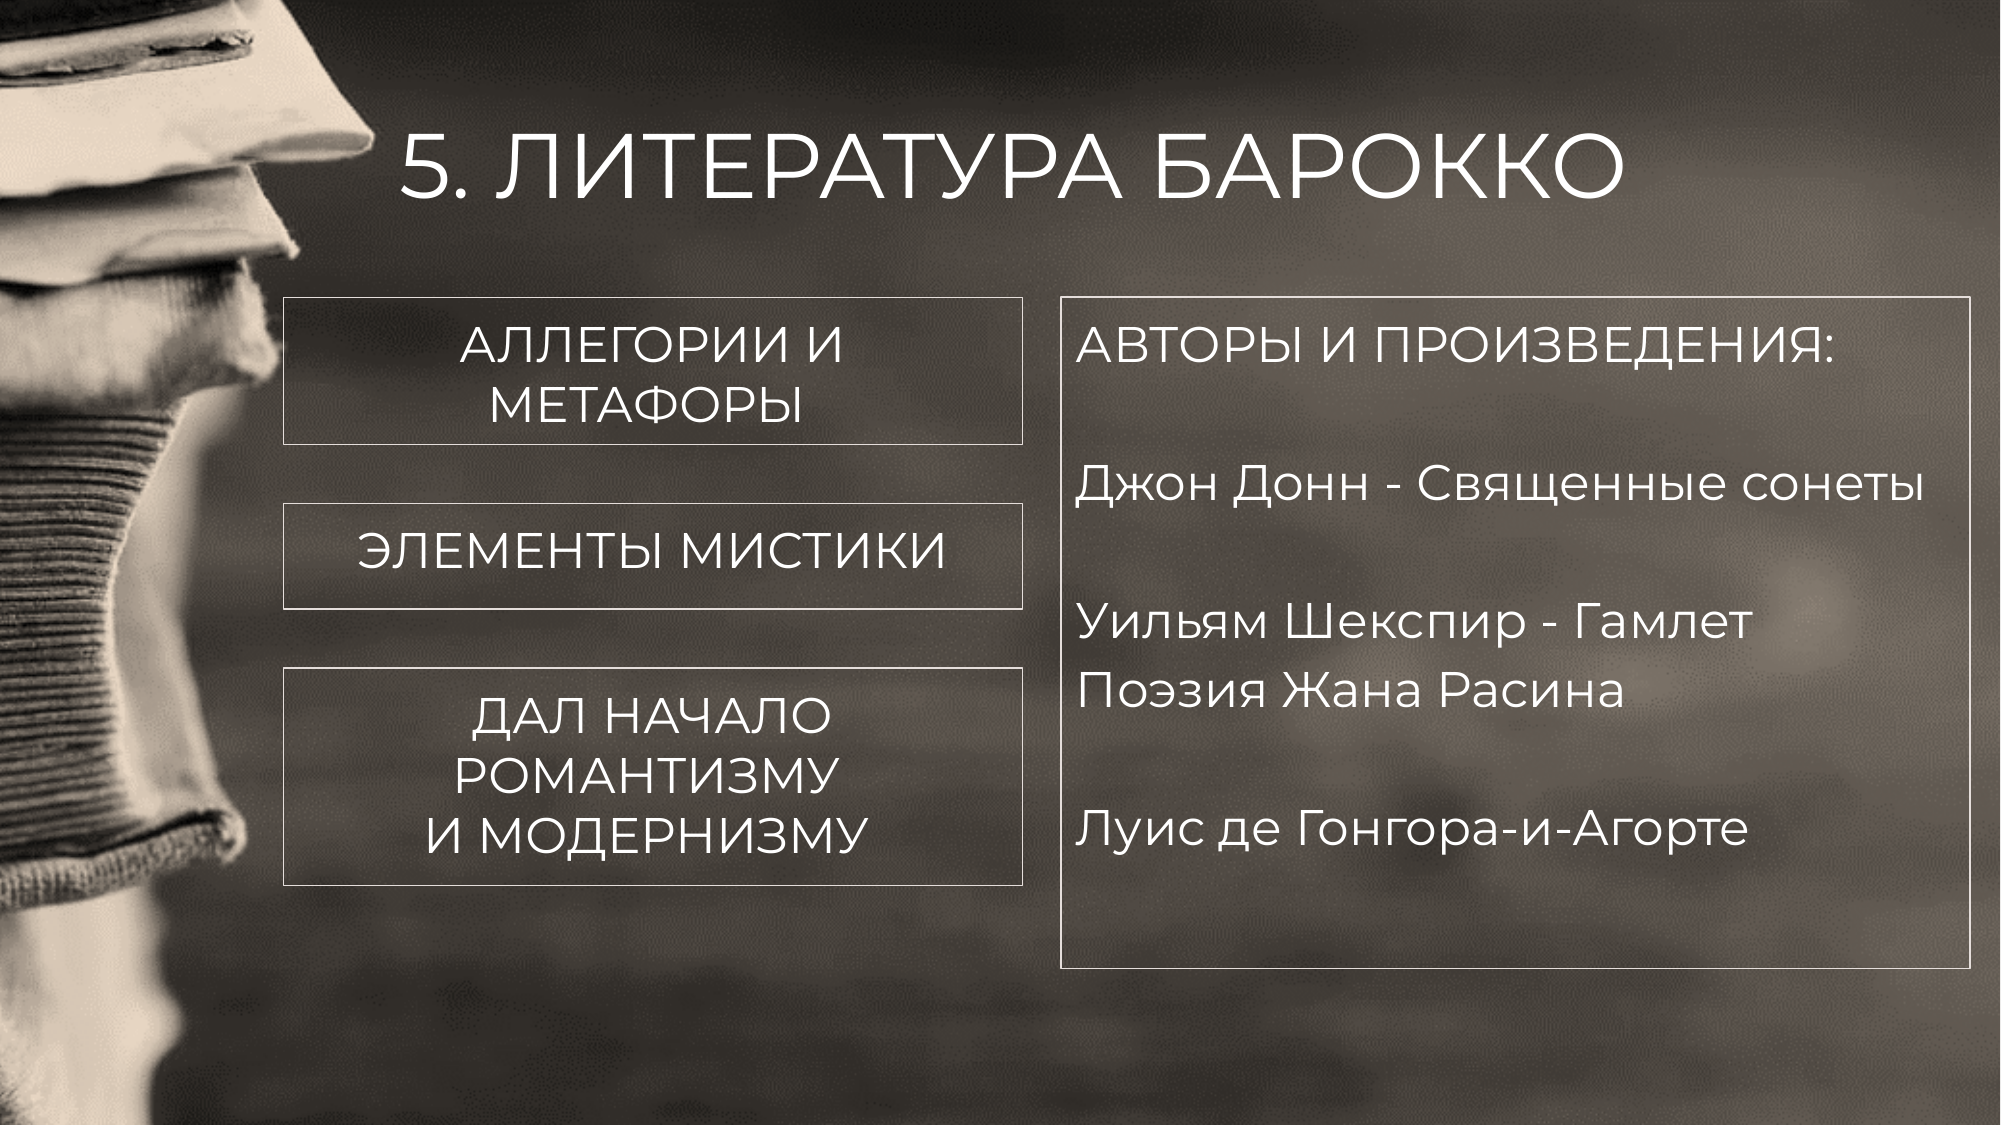

# 5. ЛИТЕРАТУРА БАРОККО
АЛЛЕГОРИИ И МЕТАФОРЫ
АВТОРЫ И ПРОИЗВЕДЕНИЯ:

Джон Донн - Священные сонеты

Уильям Шекспир - Гамлет
Поэзия Жана Расина

Луис де Гонгора-и-Агорте
ЭЛЕМЕНТЫ МИСТИКИ
ДАЛ НАЧАЛО РОМАНТИЗМУ
И МОДЕРНИЗМУ